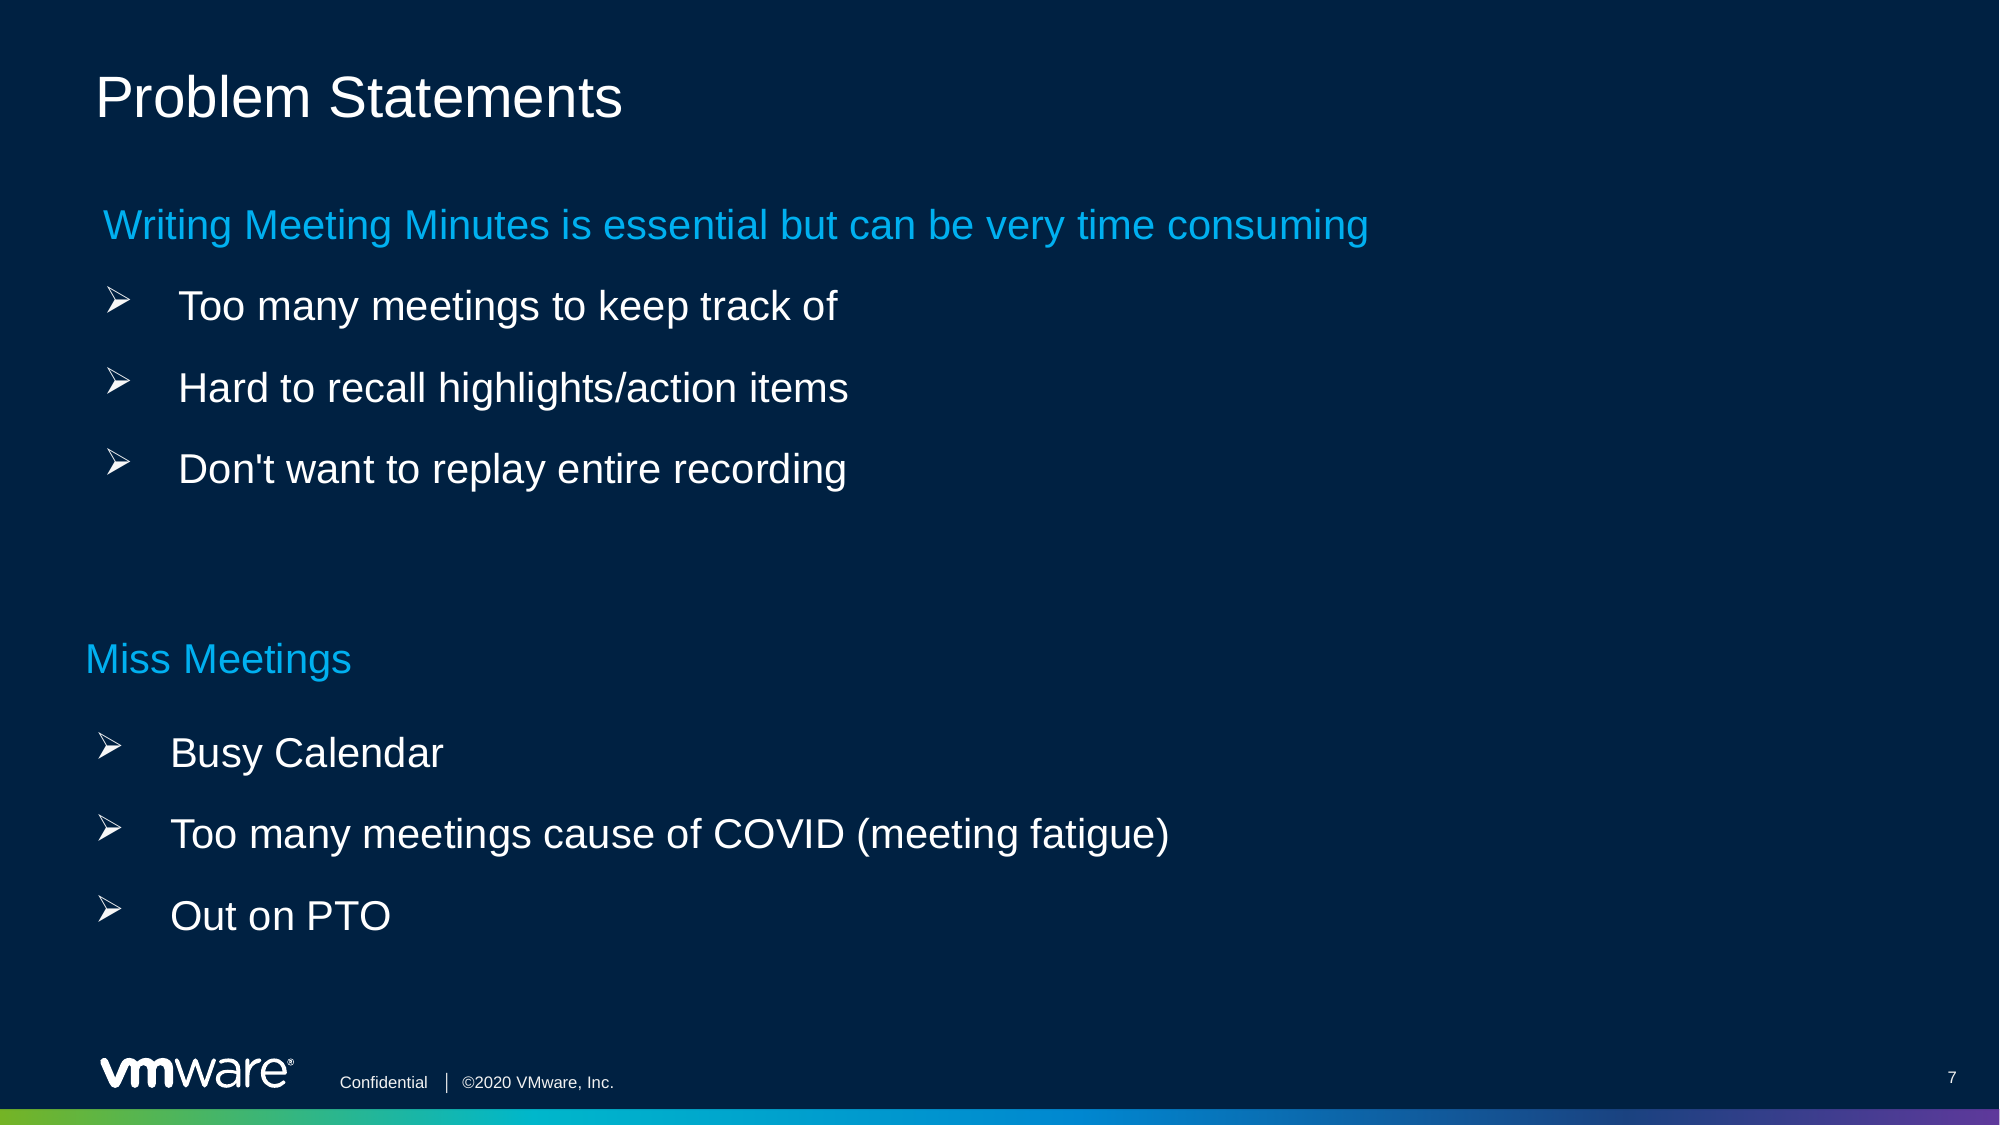

# Problem Statements
Writing Meeting Minutes is essential but can be very time consuming
Too many meetings to keep track of
Hard to recall highlights/action items
Don't want to replay entire recording

Miss Meetings
Busy Calendar
Too many meetings cause of COVID (meeting fatigue)
Out on PTO